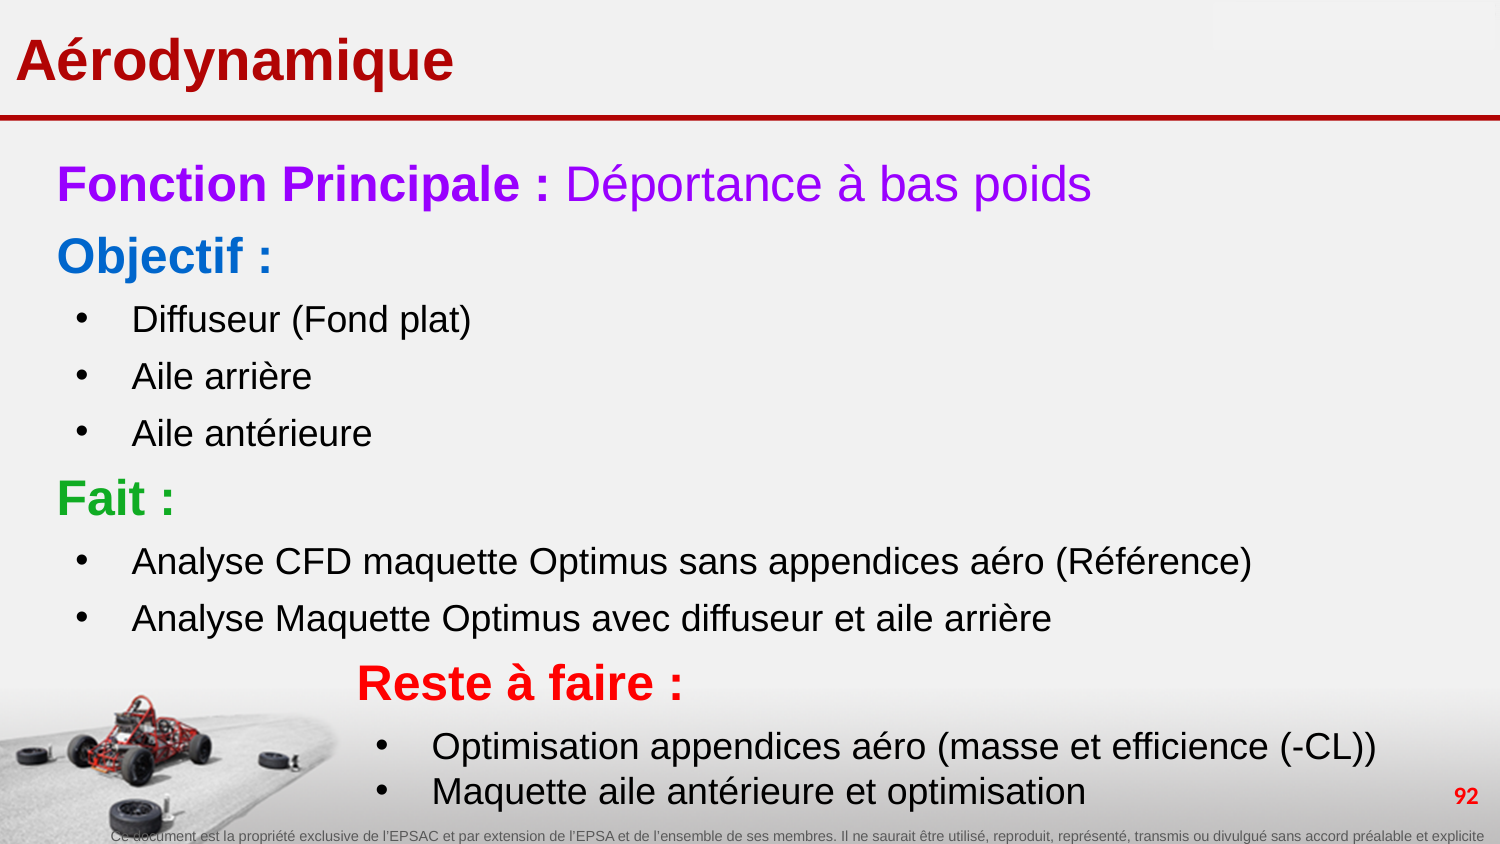

# Aérodynamique
Fonction Principale : Déportance à bas poids
Objectif :
Diffuseur (Fond plat)
Aile arrière
Aile antérieure
Fait :
Analyse CFD maquette Optimus sans appendices aéro (Référence)
Analyse Maquette Optimus avec diffuseur et aile arrière
Reste à faire :
Optimisation appendices aéro (masse et efficience (-CL))
Maquette aile antérieure et optimisation

92